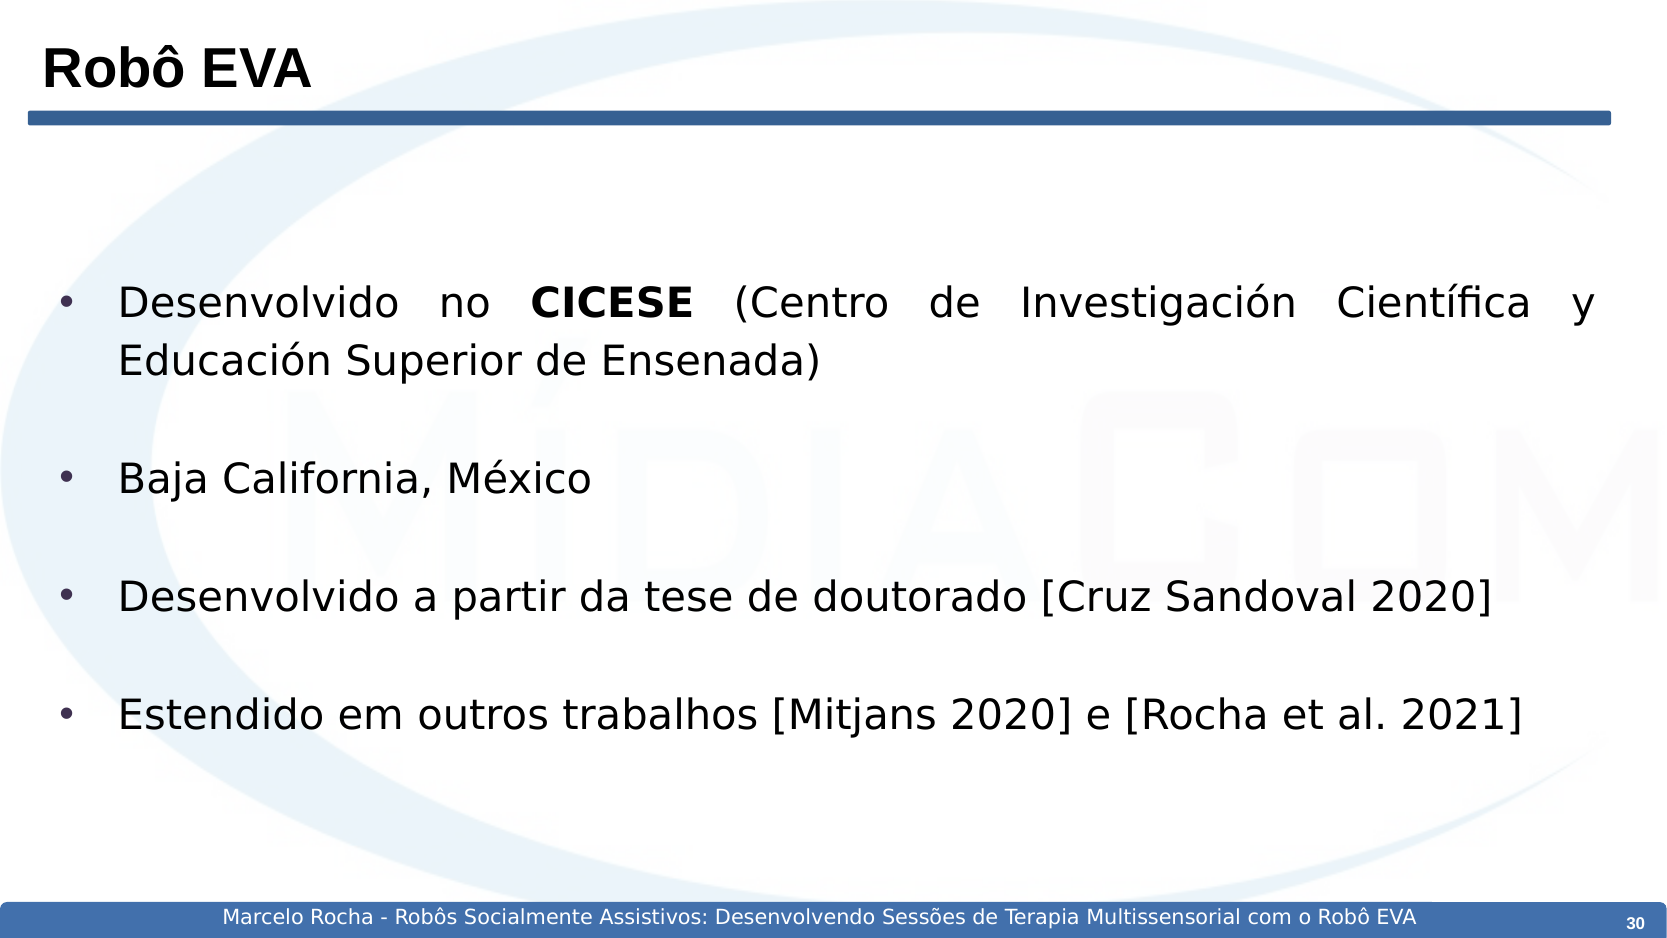

# Robô EVA

Desenvolvido no CICESE (Centro de Investigación Científica y Educación Superior de Ensenada)

Baja California, México

Desenvolvido a partir da tese de doutorado [Cruz Sandoval 2020]

Estendido em outros trabalhos [Mitjans 2020] e [Rocha et al. 2021]
Marcelo Rocha - Robôs Socialmente Assistivos: Desenvolvendo Sessões de Terapia Multissensorial com o Robô EVA
30